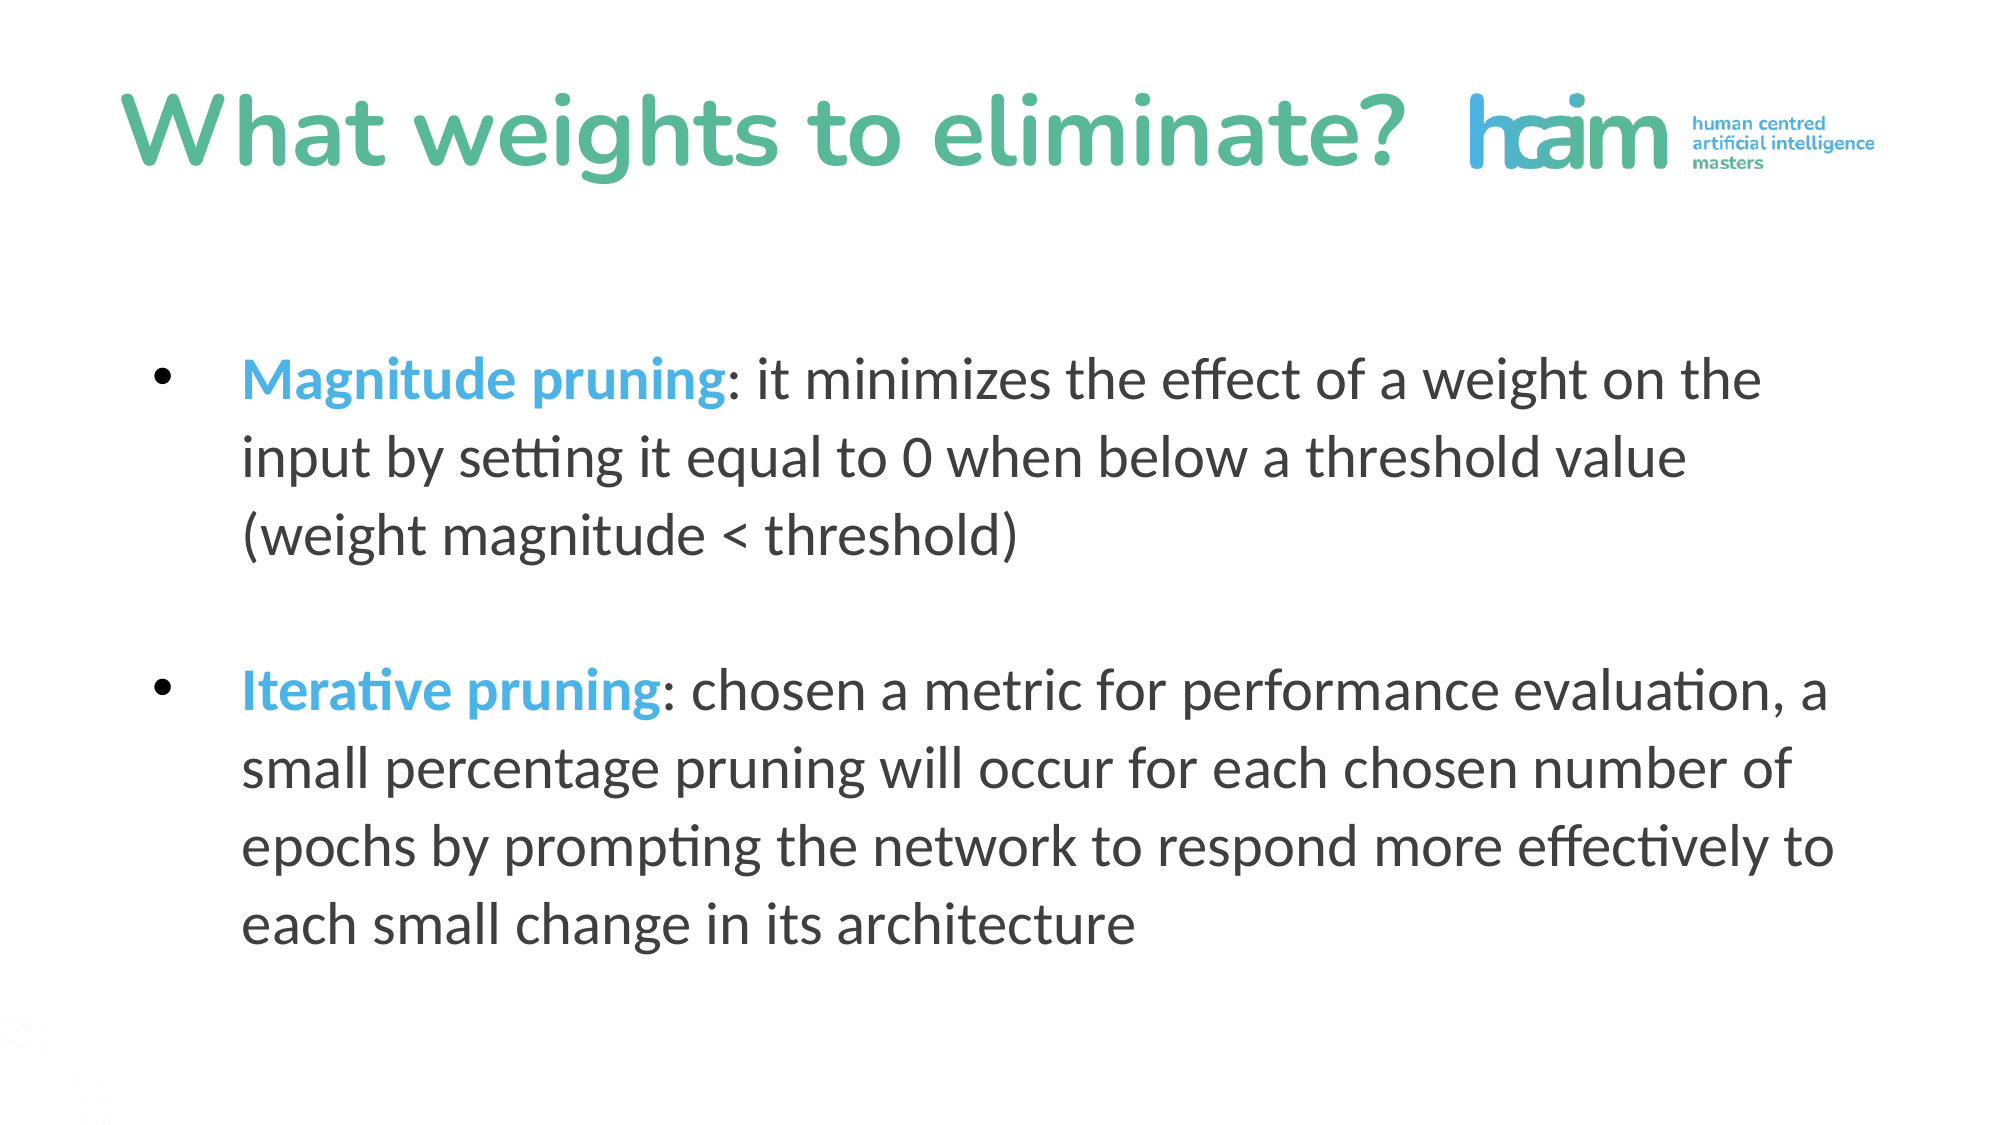

What weights to eliminate?

Magnitude pruning: it minimizes the effect of a weight on the input by setting it equal to 0 when below a threshold value (weight magnitude < threshold)

Iterative pruning: chosen a metric for performance evaluation, a small percentage pruning will occur for each chosen number of epochs by prompting the network to respond more effectively to each small change in its architecture